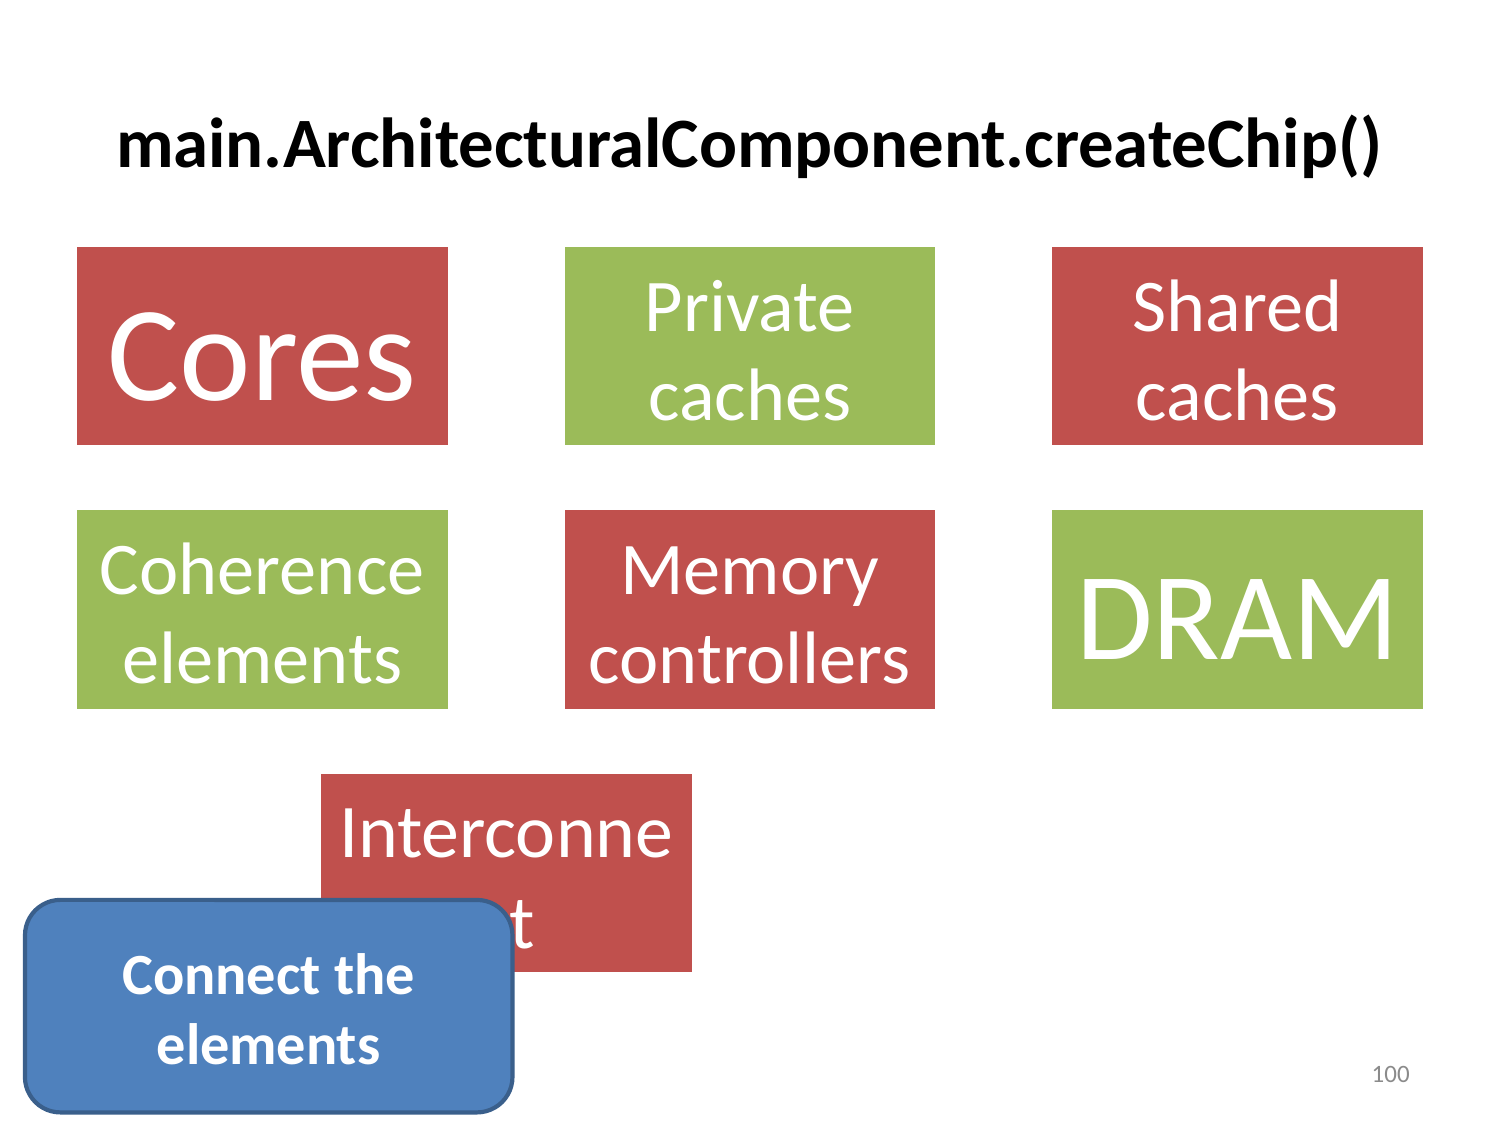

# main.ArchitecturalComponent.createChip()
Cores
Private caches
Shared caches
Coherence elements
Memory controllers
Interconnect
DRAM
Connect the elements
100